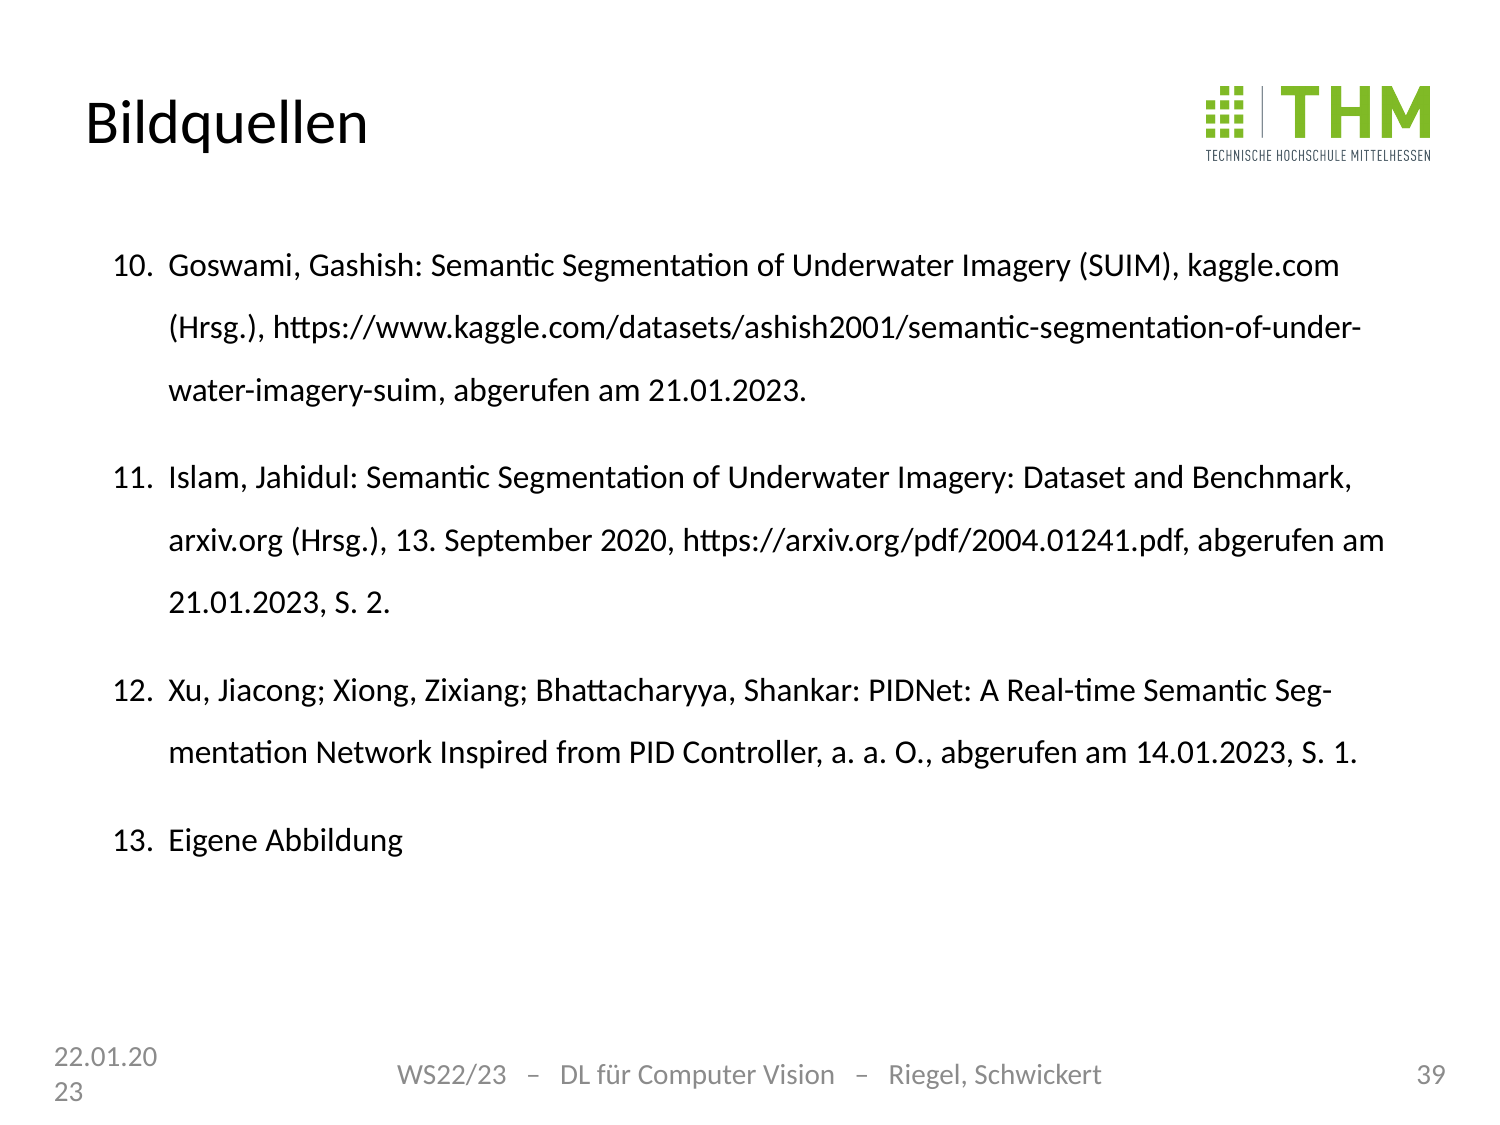

# Bildquellen
Goswami, Gashish: Semantic Segmentation of Underwater Imagery (SUIM), kaggle.com (Hrsg.), https://www.kaggle.com/datasets/ashish2001/semantic-segmentation-of-under-water-imagery-suim, abgerufen am 21.01.2023.
Islam, Jahidul: Semantic Segmentation of Underwater Imagery: Dataset and Benchmark, arxiv.org (Hrsg.), 13. September 2020, https://arxiv.org/pdf/2004.01241.pdf, abgerufen am 21.01.2023, S. 2.
Xu, Jiacong; Xiong, Zixiang; Bhattacharyya, Shankar: PIDNet: A Real-time Semantic Seg-mentation Network Inspired from PID Controller, a. a. O., abgerufen am 14.01.2023, S. 1.
Eigene Abbildung
22.01.2023
WS22/23   –   DL für Computer Vision   –   Riegel, Schwickert
39